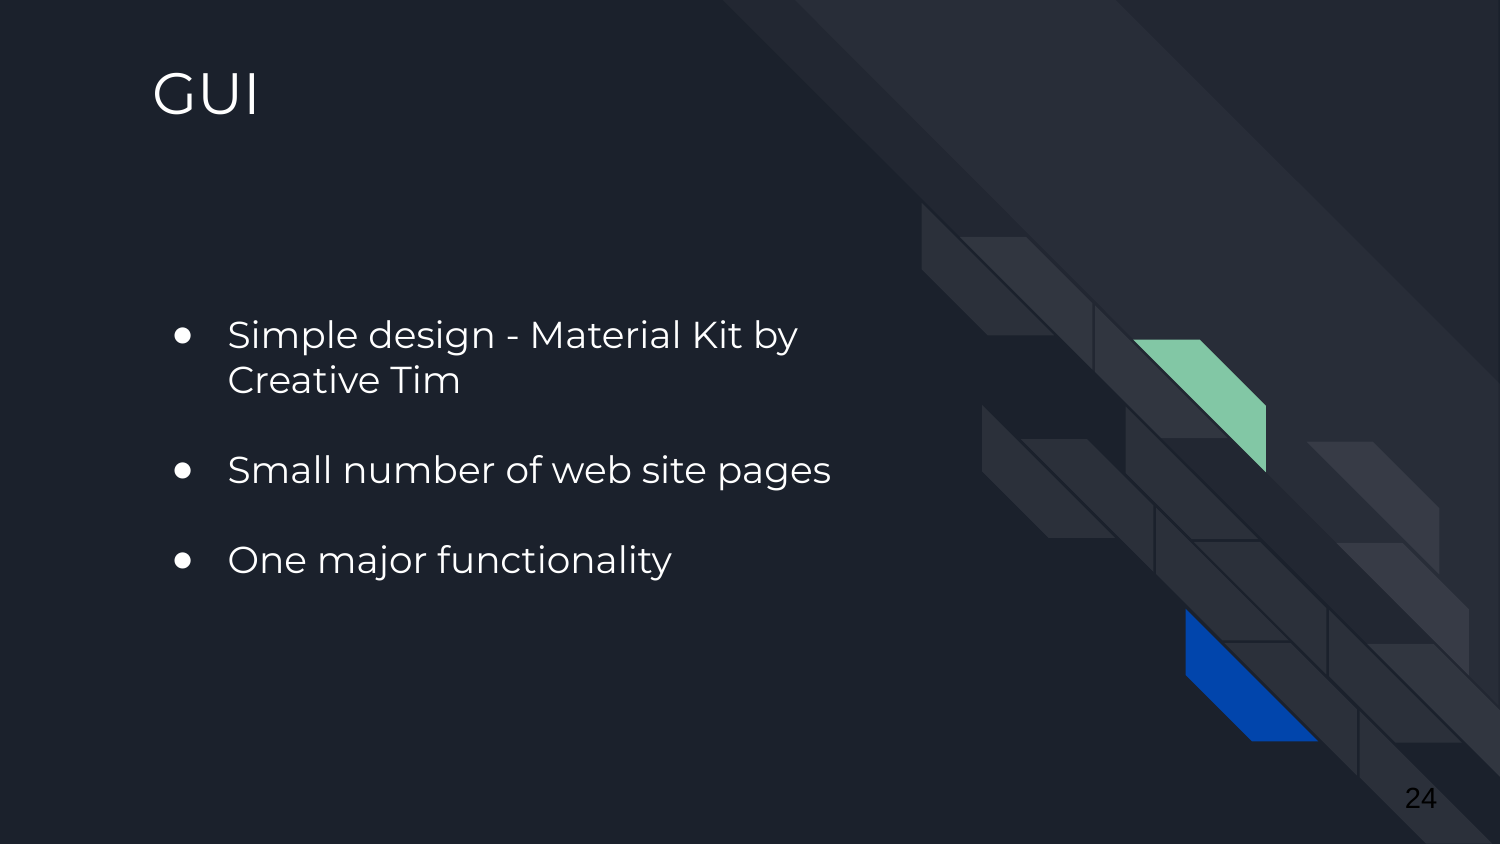

# GUI
Simple design - Material Kit by Creative Tim
Small number of web site pages
One major functionality
24